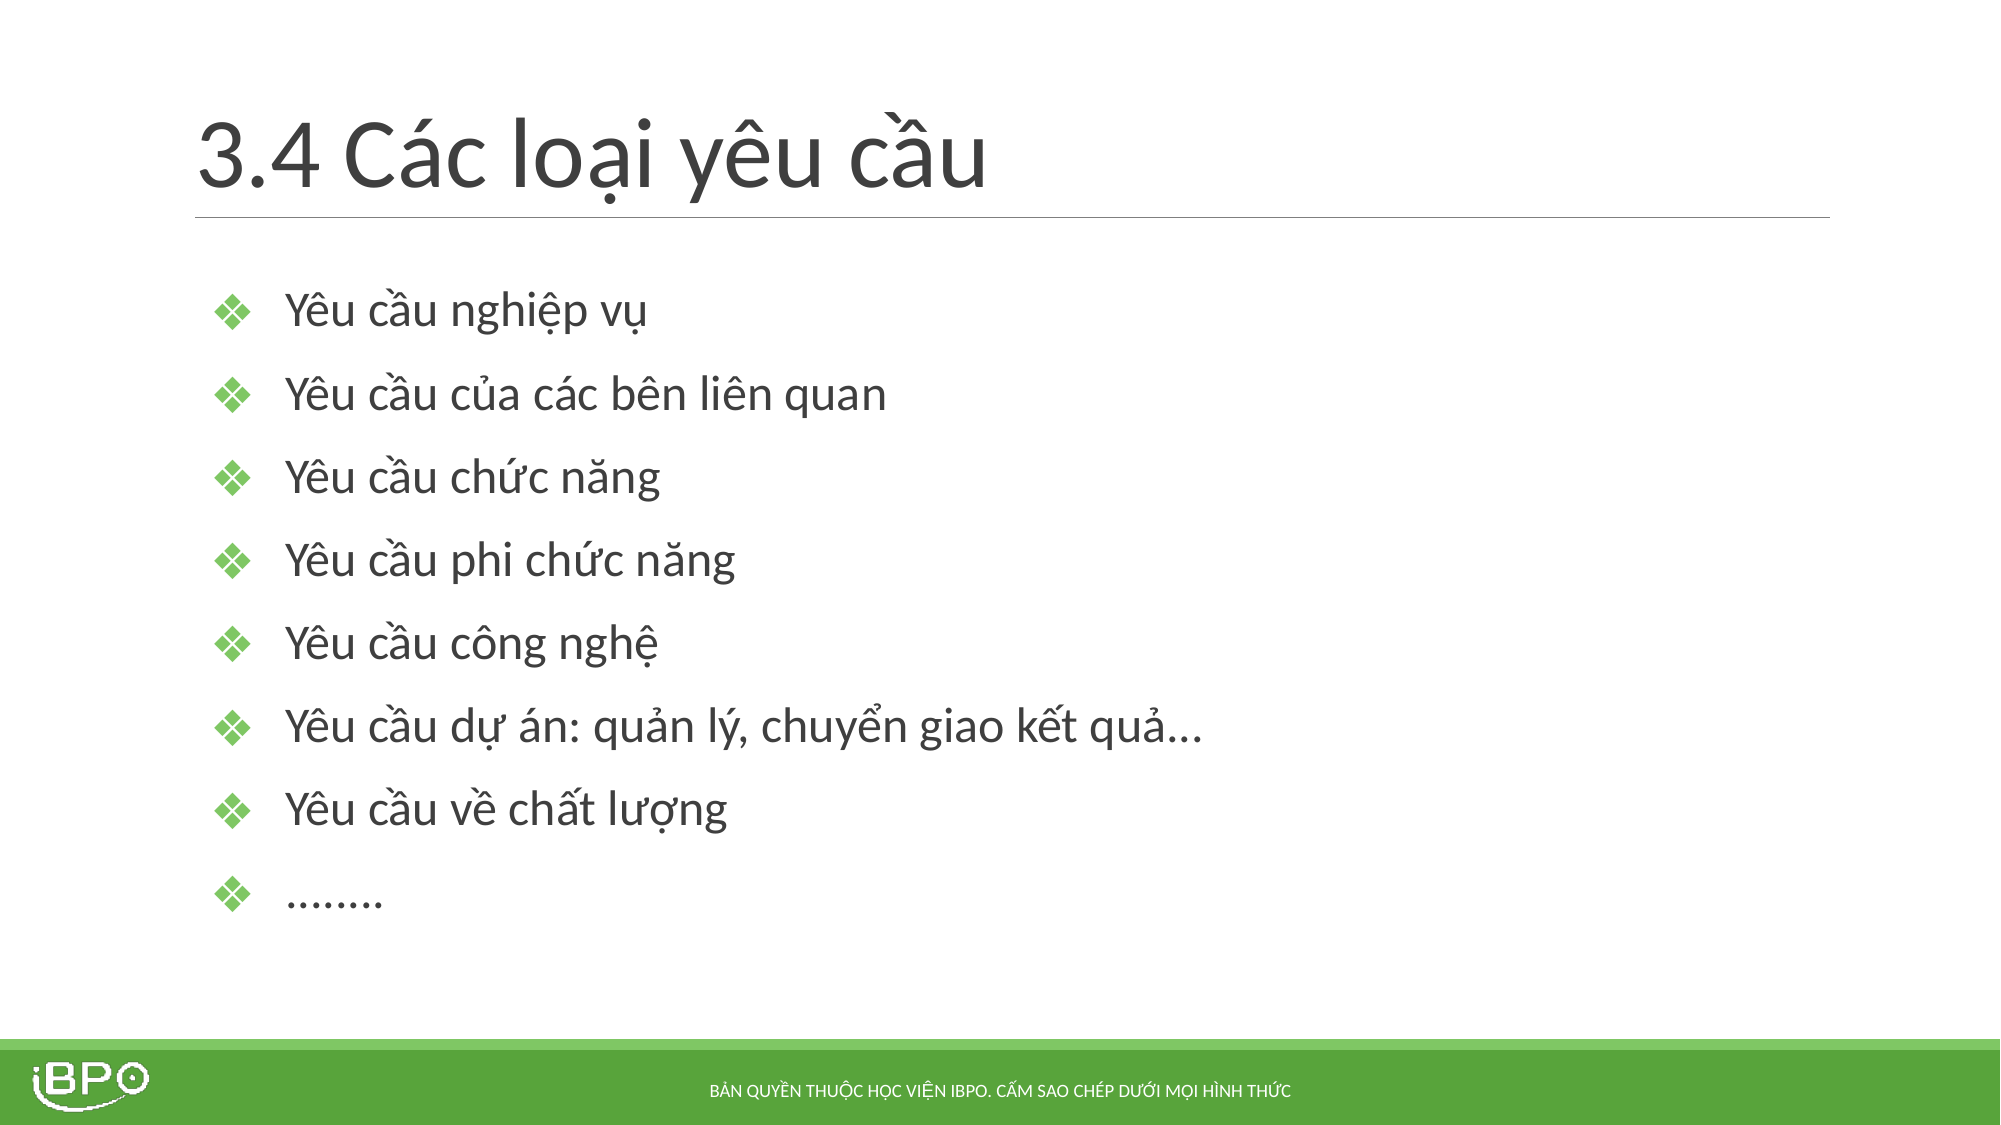

# 3.4 Các loại yêu cầu
Yêu cầu nghiệp vụ
Yêu cầu của các bên liên quan
Yêu cầu chức năng
Yêu cầu phi chức năng
Yêu cầu công nghệ
Yêu cầu dự án: quản lý, chuyển giao kết quả...
Yêu cầu về chất lượng
........
BẢN QUYỀN THUỘC HỌC VIỆN IBPO. CẤM SAO CHÉP DƯỚI MỌI HÌNH THỨC